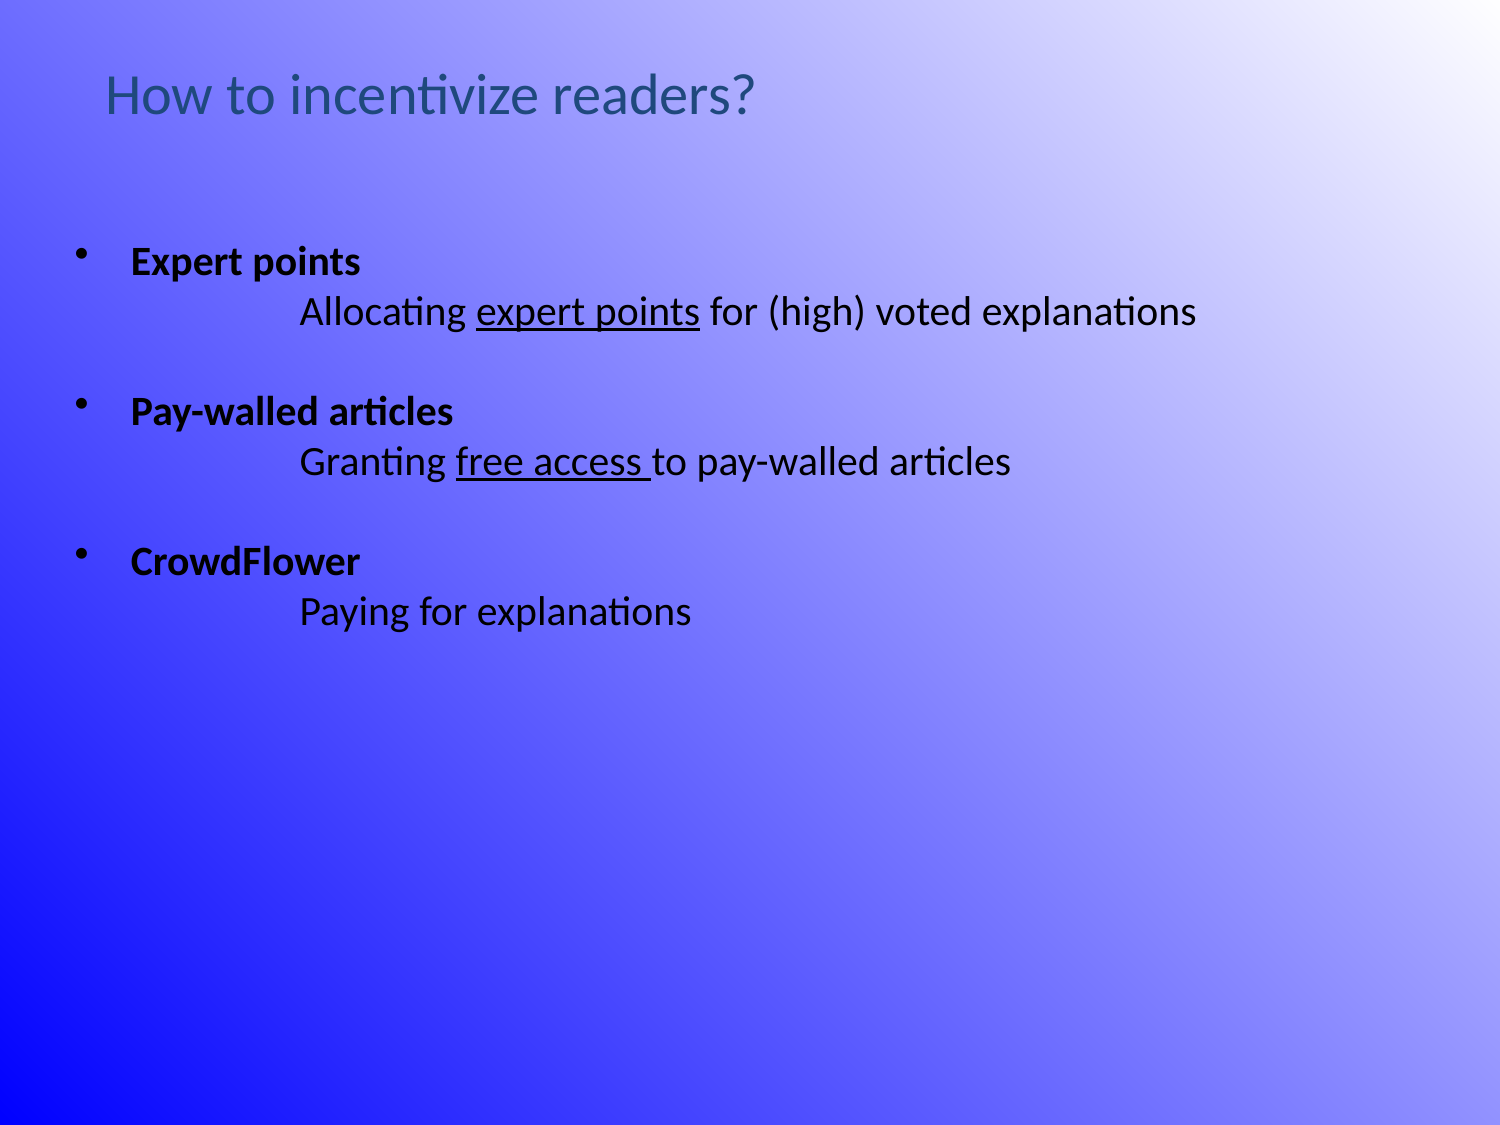

How to incentivize readers?
Expert points
	Allocating expert points for (high) voted explanations

Pay-walled articles
	Granting free access to pay-walled articles

CrowdFlower
	Paying for explanations